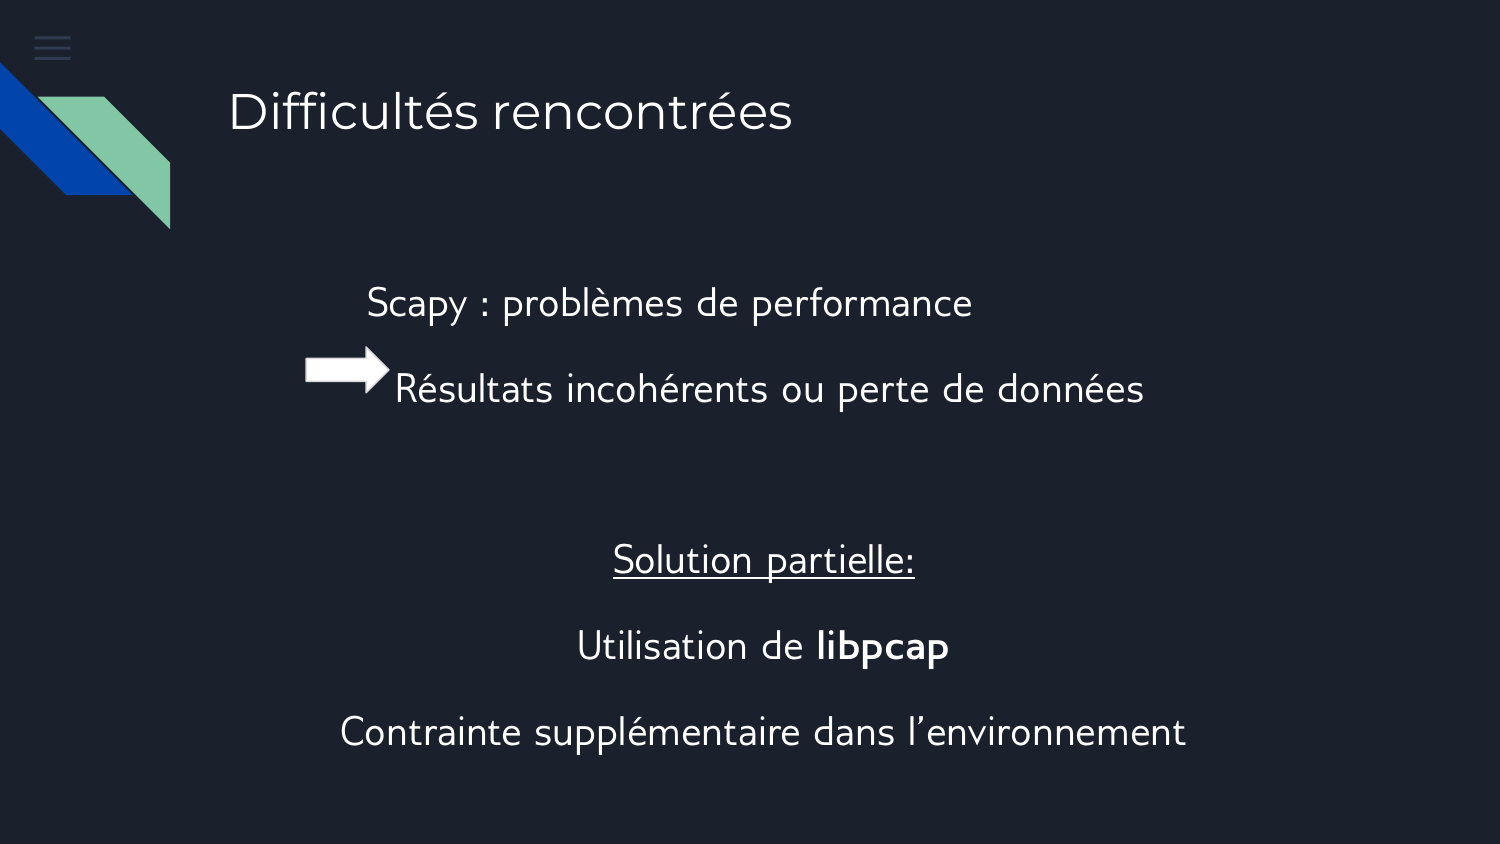

# Difficultés rencontrées
Scapy : problèmes de performance
 Résultats incohérents ou perte de données

Solution partielle:
Utilisation de libpcap
Contrainte supplémentaire dans l’environnement